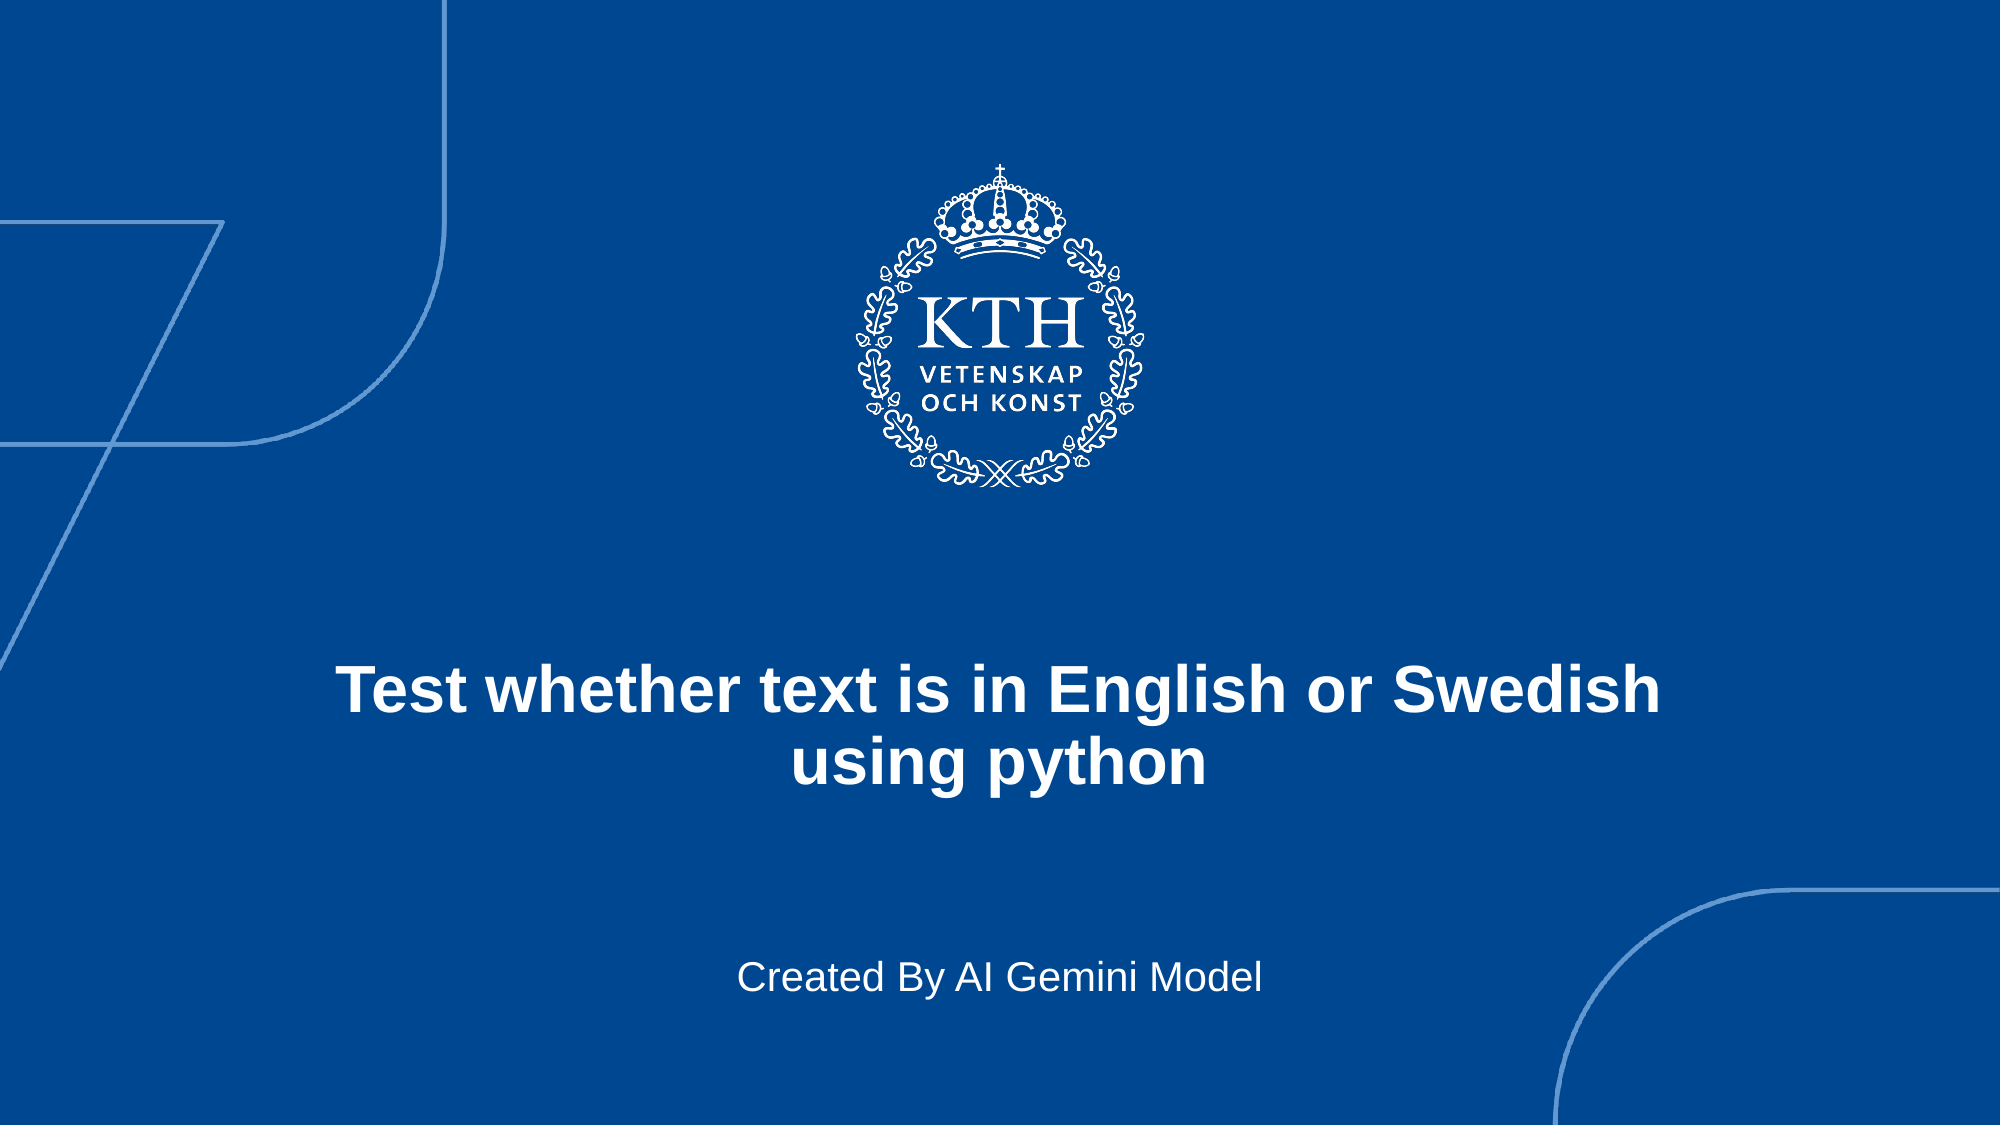

# Test whether text is in English or Swedish using python
Created By AI Gemini Model